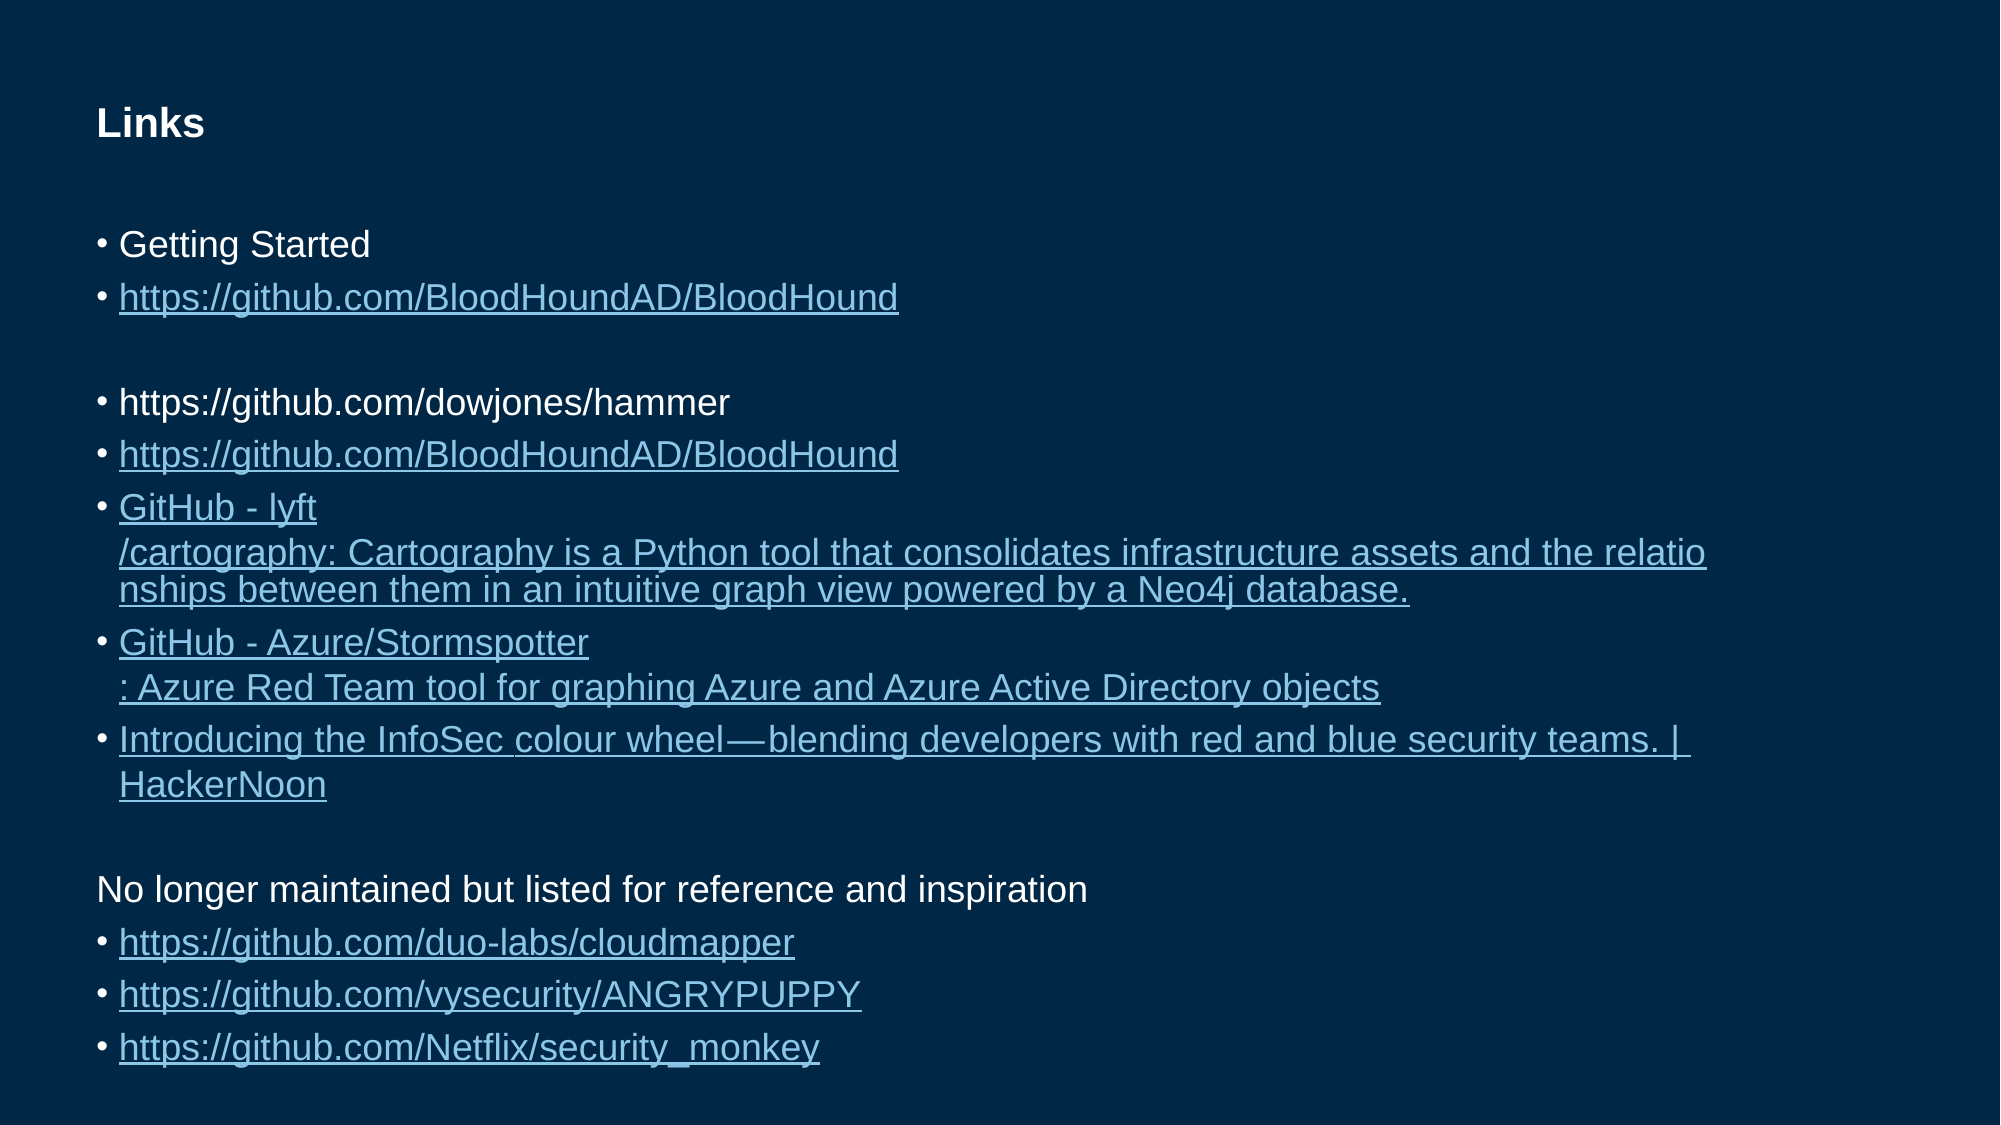

# Links
Getting Started
https://github.com/BloodHoundAD/BloodHound

https://github.com/dowjones/hammer
https://github.com/BloodHoundAD/BloodHound
GitHub - lyft/cartography: Cartography is a Python tool that consolidates infrastructure assets and the relationships between them in an intuitive graph view powered by a Neo4j database.
GitHub - Azure/Stormspotter: Azure Red Team tool for graphing Azure and Azure Active Directory objects
Introducing the InfoSec colour wheel — blending developers with red and blue security teams. | HackerNoon

No longer maintained but listed for reference and inspiration
https://github.com/duo-labs/cloudmapper
https://github.com/vysecurity/ANGRYPUPPY
https://github.com/Netflix/security_monkey